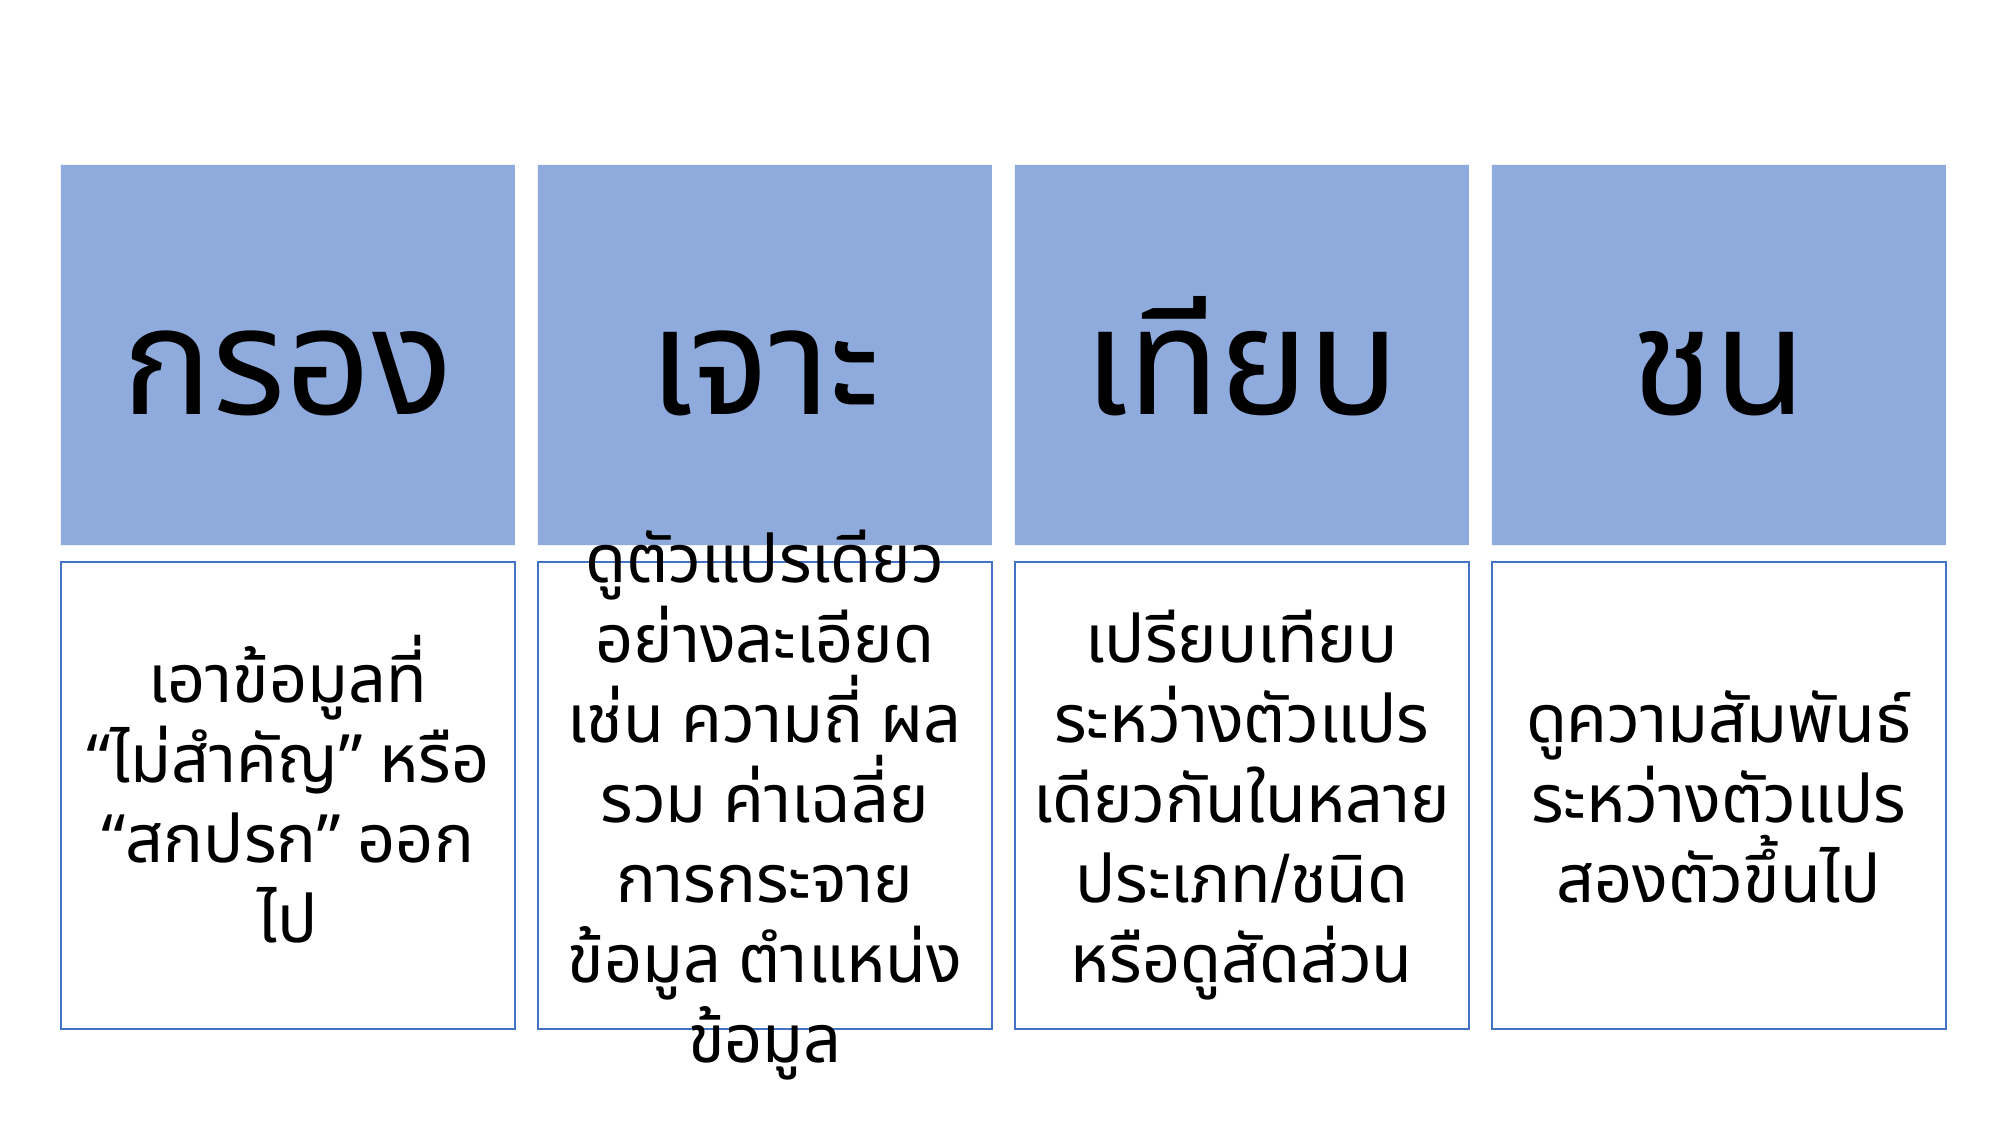

กรอง
เจาะ
เทียบ
ชน
เอาข้อมูลที่
“ไม่สำคัญ” หรือ “สกปรก” ออกไป
ดูตัวแปรเดียวอย่างละเอียด เช่น ความถี่ ผลรวม ค่าเฉลี่ย การกระจายข้อมูล ตำแหน่งข้อมูล
เปรียบเทียบระหว่างตัวแปรเดียวกันในหลายประเภท/ชนิด หรือดูสัดส่วน
ดูความสัมพันธ์ระหว่างตัวแปรสองตัวขึ้นไป